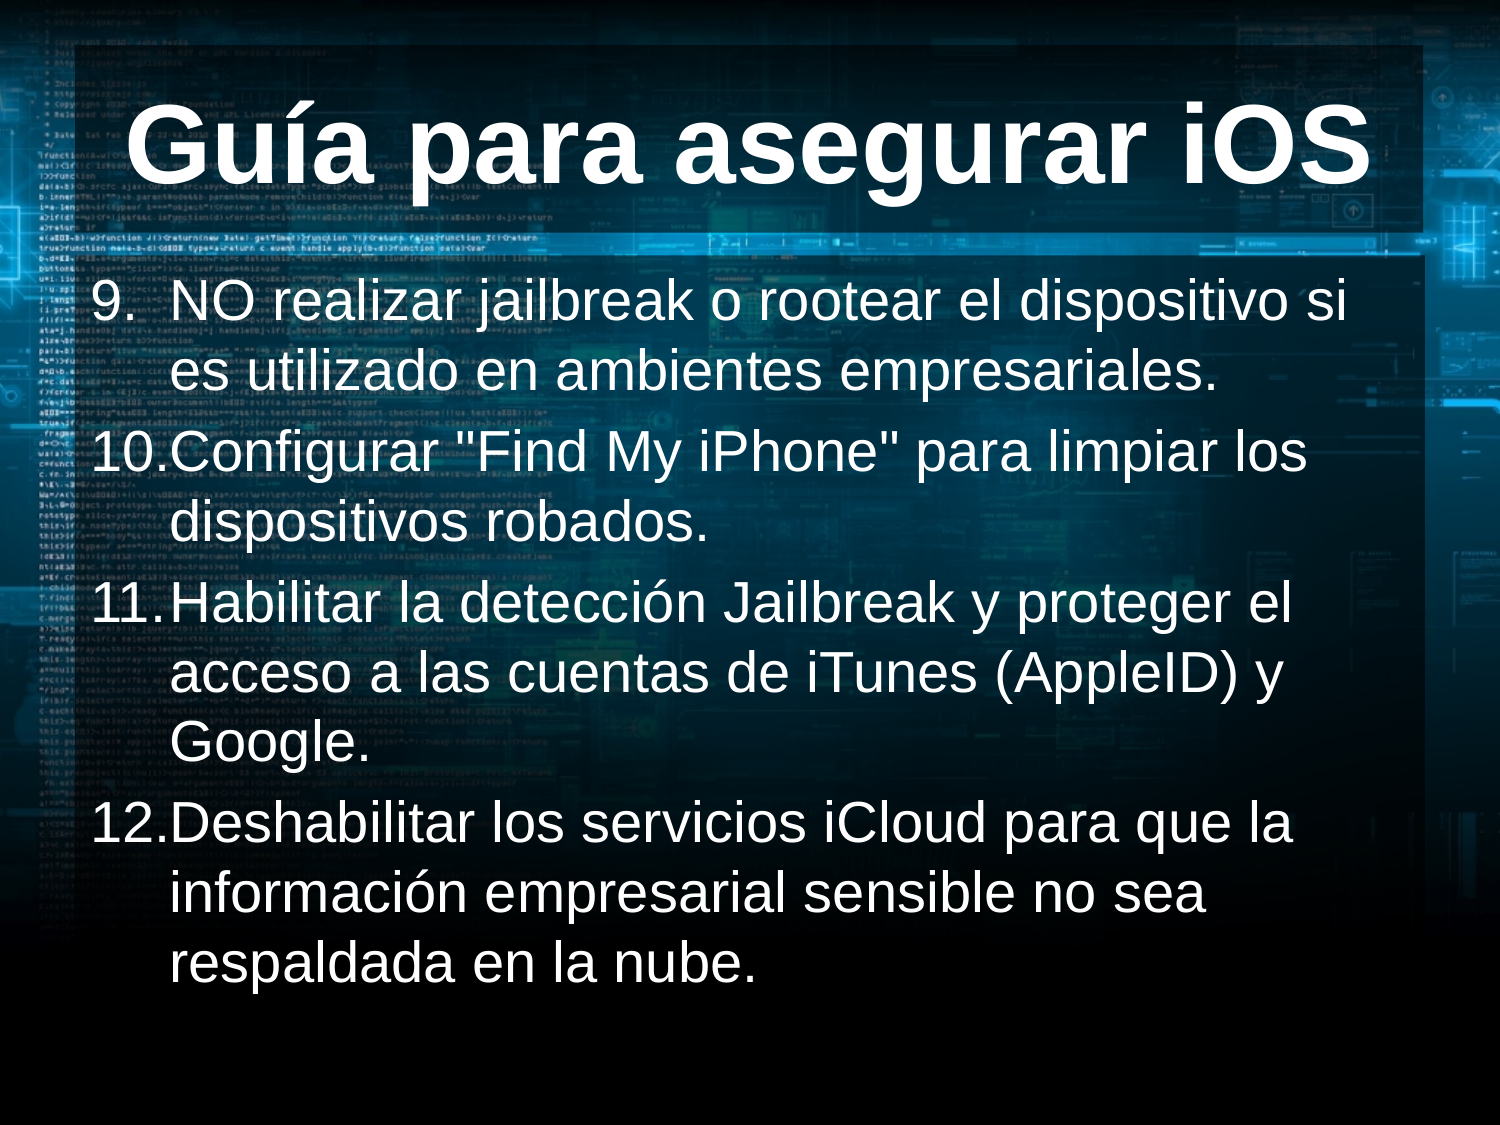

# Guía para asegurar iOS
NO realizar jailbreak o rootear el dispositivo si es utilizado en ambientes empresariales.
Configurar "Find My iPhone" para limpiar los dispositivos robados.
Habilitar la detección Jailbreak y proteger el acceso a las cuentas de iTunes (AppleID) y Google.
Deshabilitar los servicios iCloud para que la información empresarial sensible no sea respaldada en la nube.